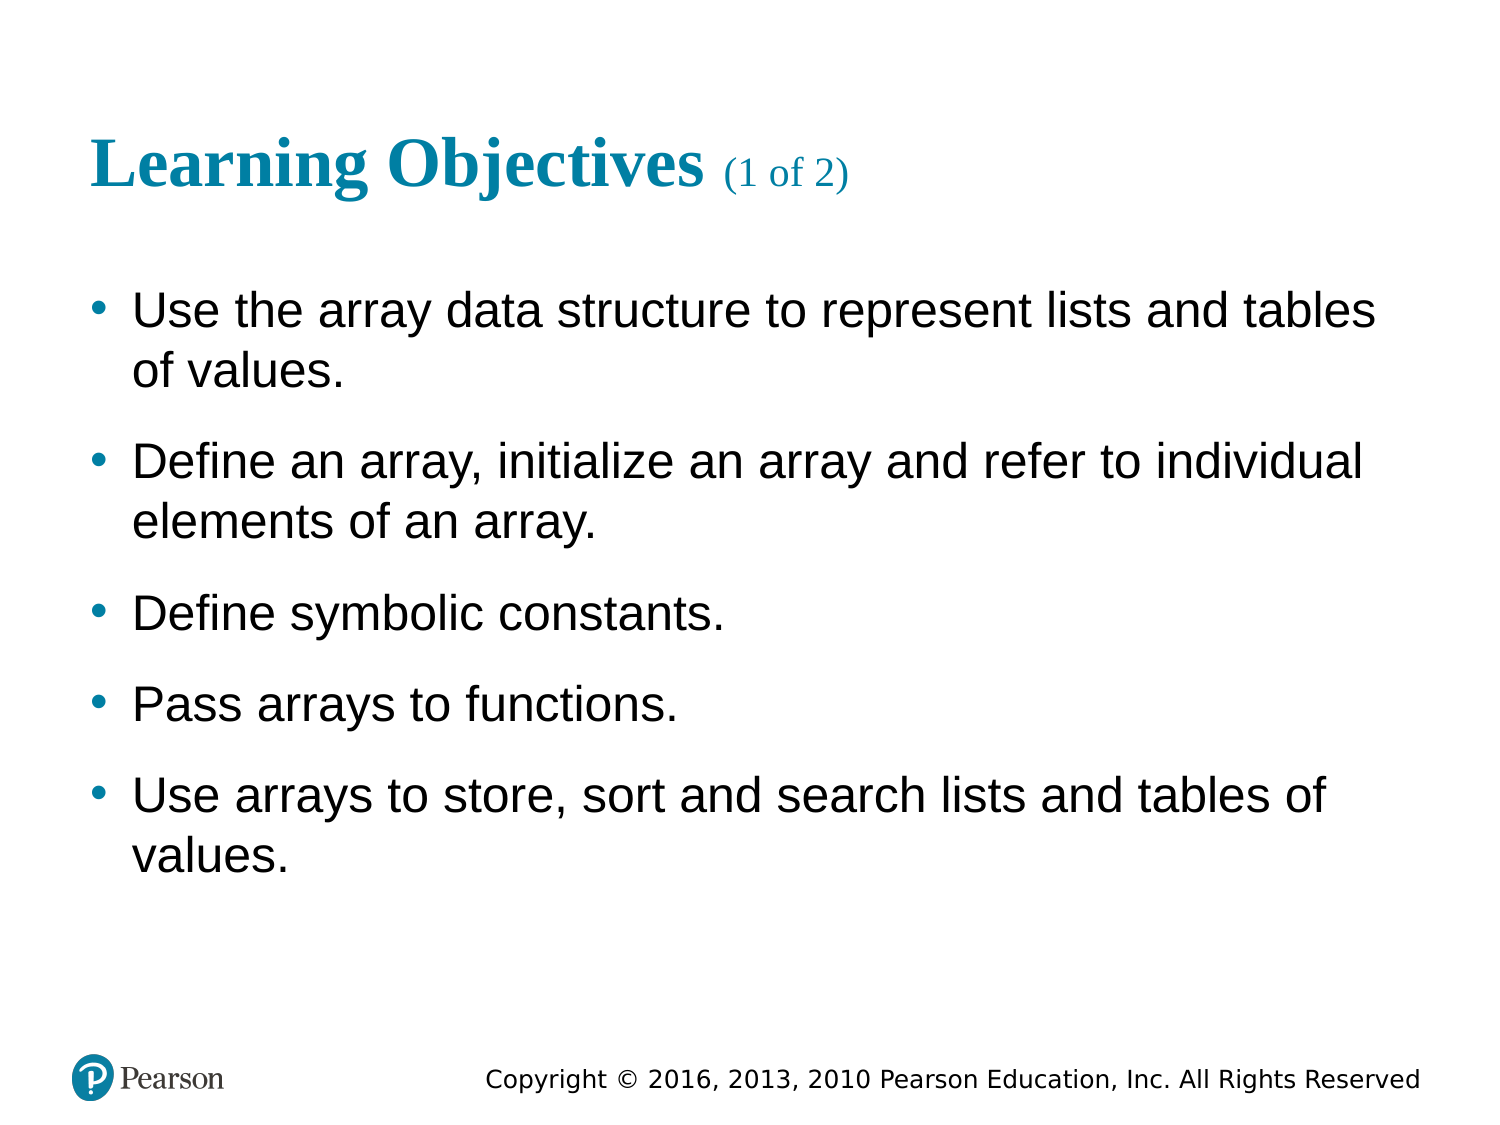

# Learning Objectives (1 of 2)
Use the array data structure to represent lists and tables of values.
Define an array, initialize an array and refer to individual elements of an array.
Define symbolic constants.
Pass arrays to functions.
Use arrays to store, sort and search lists and tables of values.